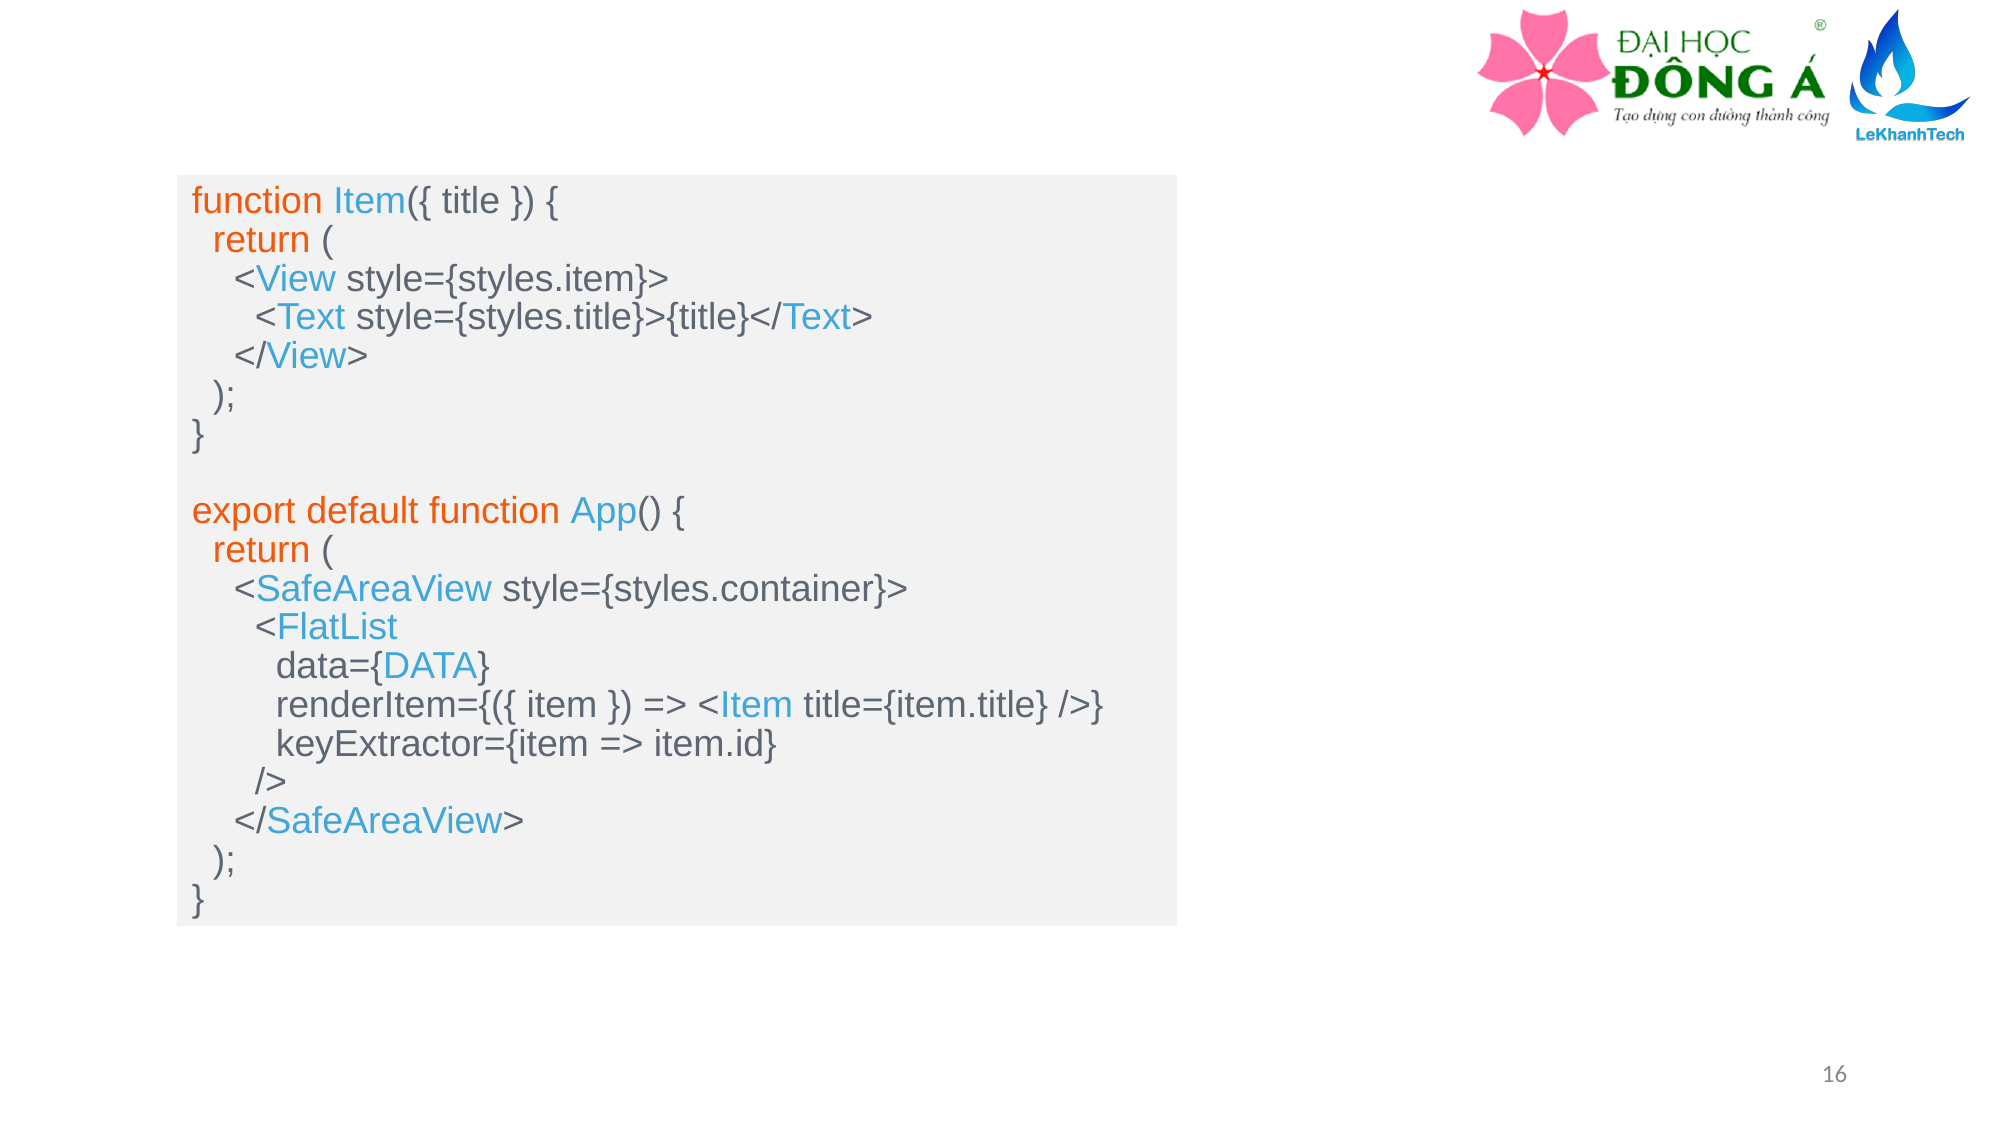

function Item({ title }) {
  return (
    <View style={styles.item}>
      <Text style={styles.title}>{title}</Text>
    </View>
  );
}

export default function App() {
  return (
    <SafeAreaView style={styles.container}>
      <FlatList
        data={DATA}
        renderItem={({ item }) => <Item title={item.title} />}
        keyExtractor={item => item.id}
      />
    </SafeAreaView>
  );
}
16